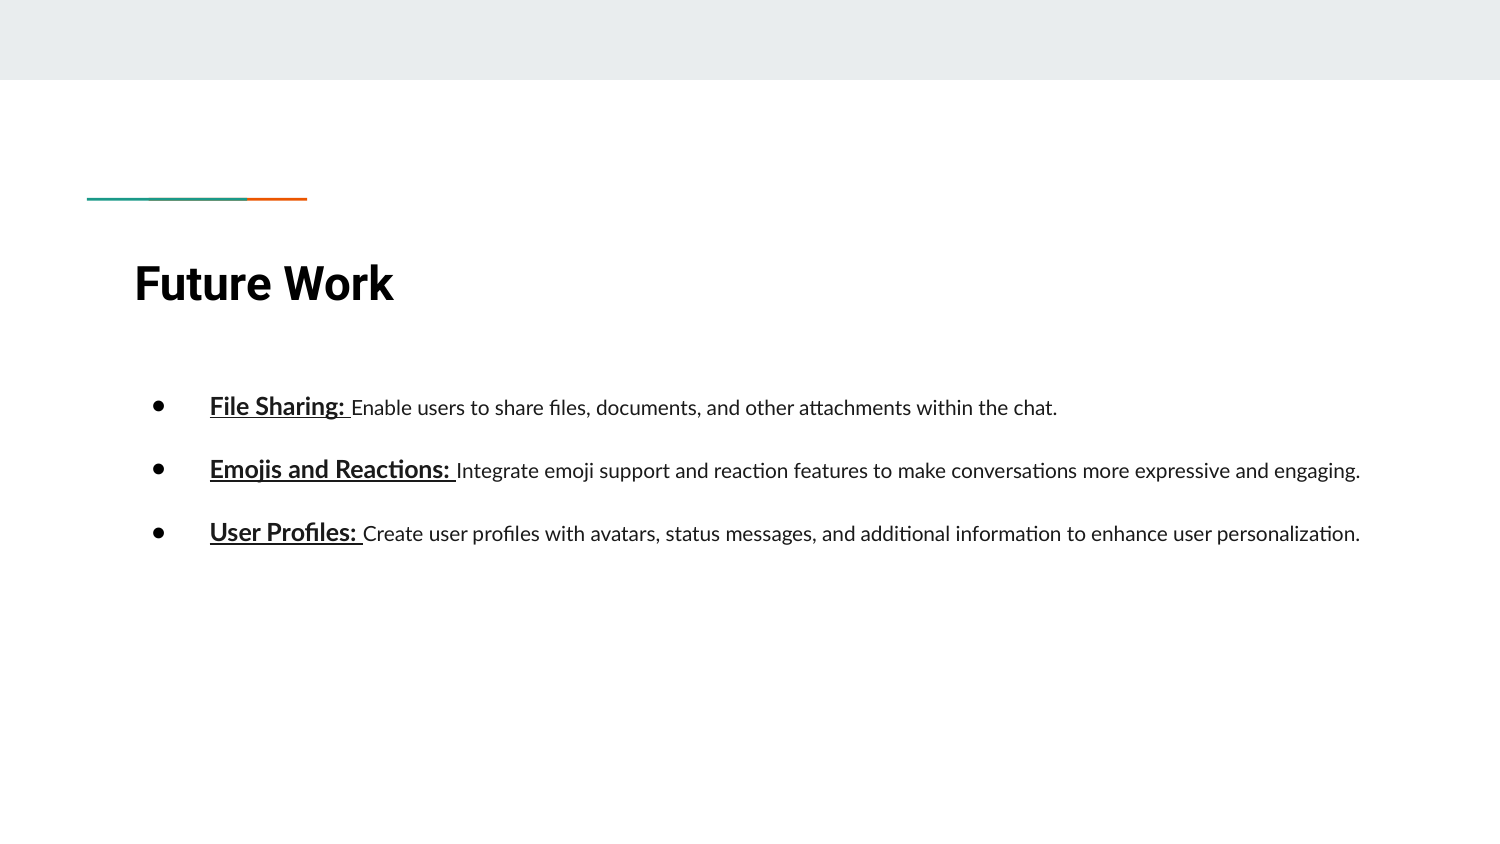

# Future Work

File Sharing: Enable users to share files, documents, and other attachments within the chat.

Emojis and Reactions: Integrate emoji support and reaction features to make conversations more expressive and engaging.

User Profiles: Create user profiles with avatars, status messages, and additional information to enhance user personalization.